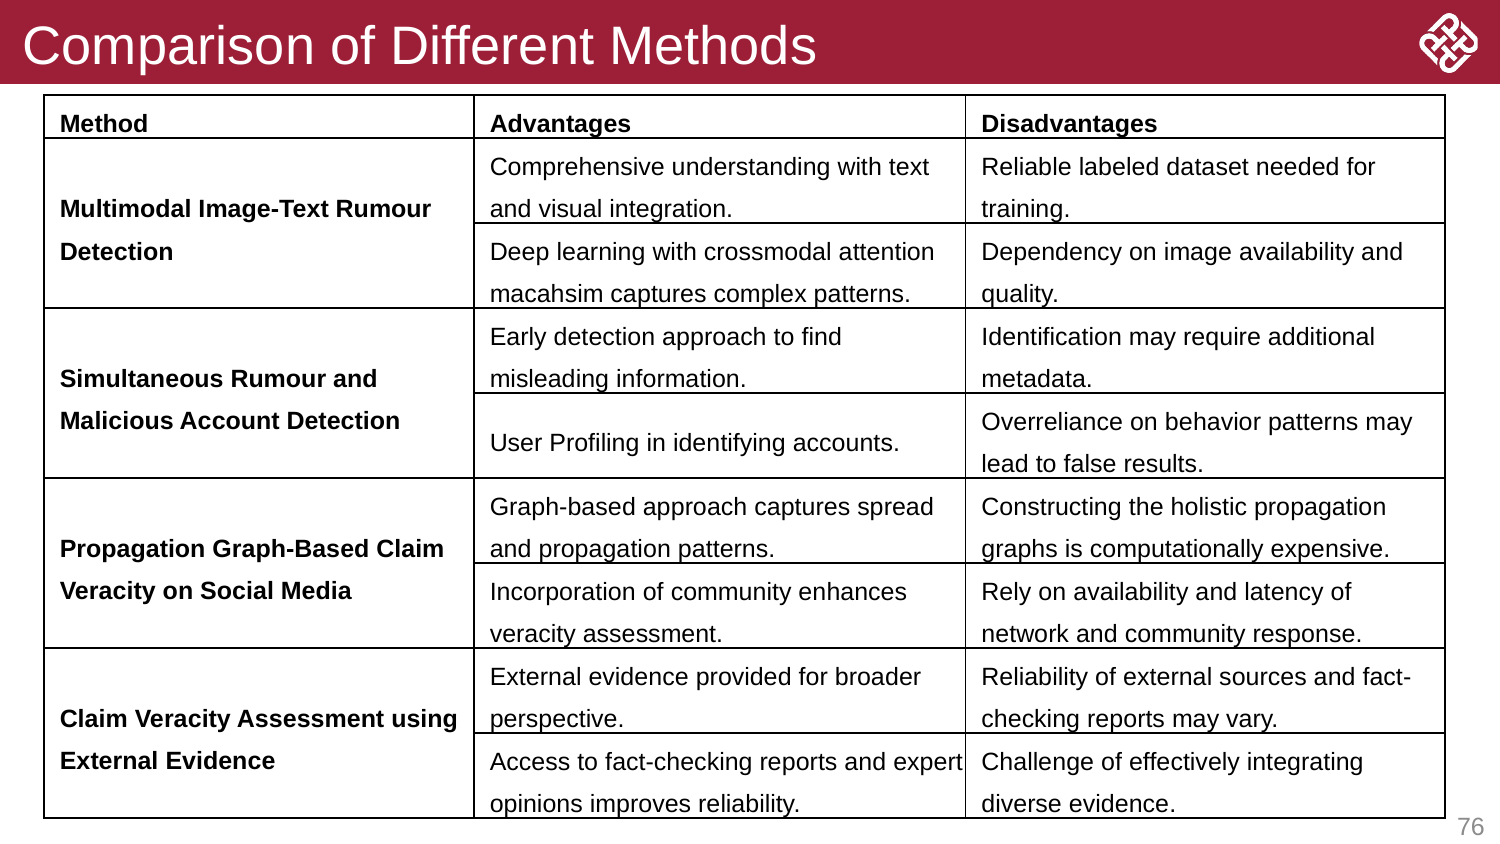

# Comparison of Different Methods
| Method | Advantages | Disadvantages |
| --- | --- | --- |
| Multimodal Image-Text Rumour Detection | Comprehensive understanding with text and visual integration. | Reliable labeled dataset needed for training. |
|  | Deep learning with crossmodal attention macahsim captures complex patterns. | Dependency on image availability and quality. |
| Simultaneous Rumour and Malicious Account Detection | Early detection approach to find misleading information. | Identification may require additional metadata. |
|  | User Profiling in identifying accounts. | Overreliance on behavior patterns may lead to false results. |
| Propagation Graph-Based Claim Veracity on Social Media | Graph-based approach captures spread and propagation patterns. | Constructing the holistic propagation graphs is computationally expensive. |
|  | Incorporation of community enhances veracity assessment. | Rely on availability and latency of network and community response. |
| Claim Veracity Assessment using External Evidence | External evidence provided for broader perspective. | Reliability of external sources and fact-checking reports may vary. |
|  | Access to fact-checking reports and expert opinions improves reliability. | Challenge of effectively integrating diverse evidence. |
76